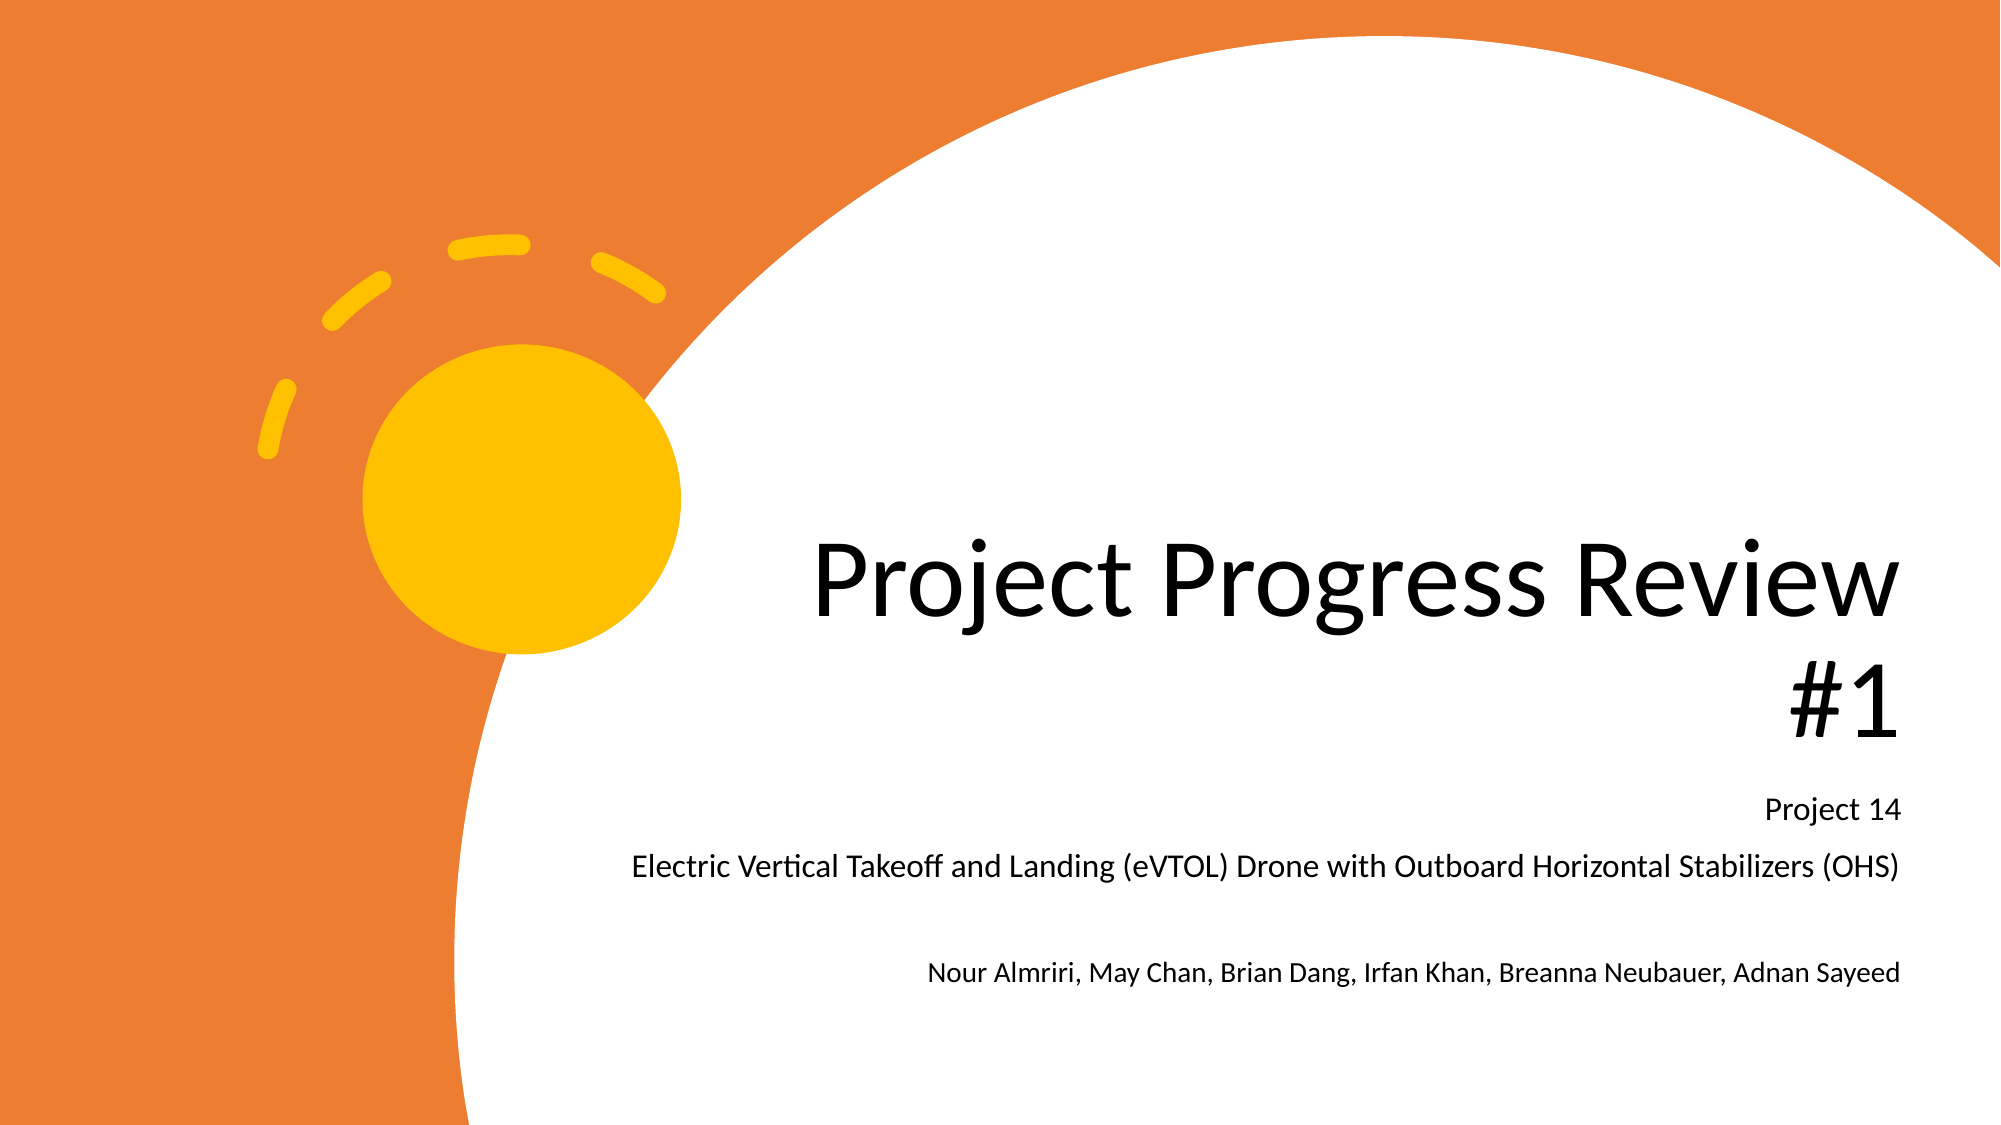

# Project Progress Review #1

Project 14
Electric Vertical Takeoff and Landing (eVTOL) Drone with Outboard Horizontal Stabilizers (OHS)

Nour Almriri, May Chan, Brian Dang, Irfan Khan, Breanna Neubauer, Adnan Sayeed
1